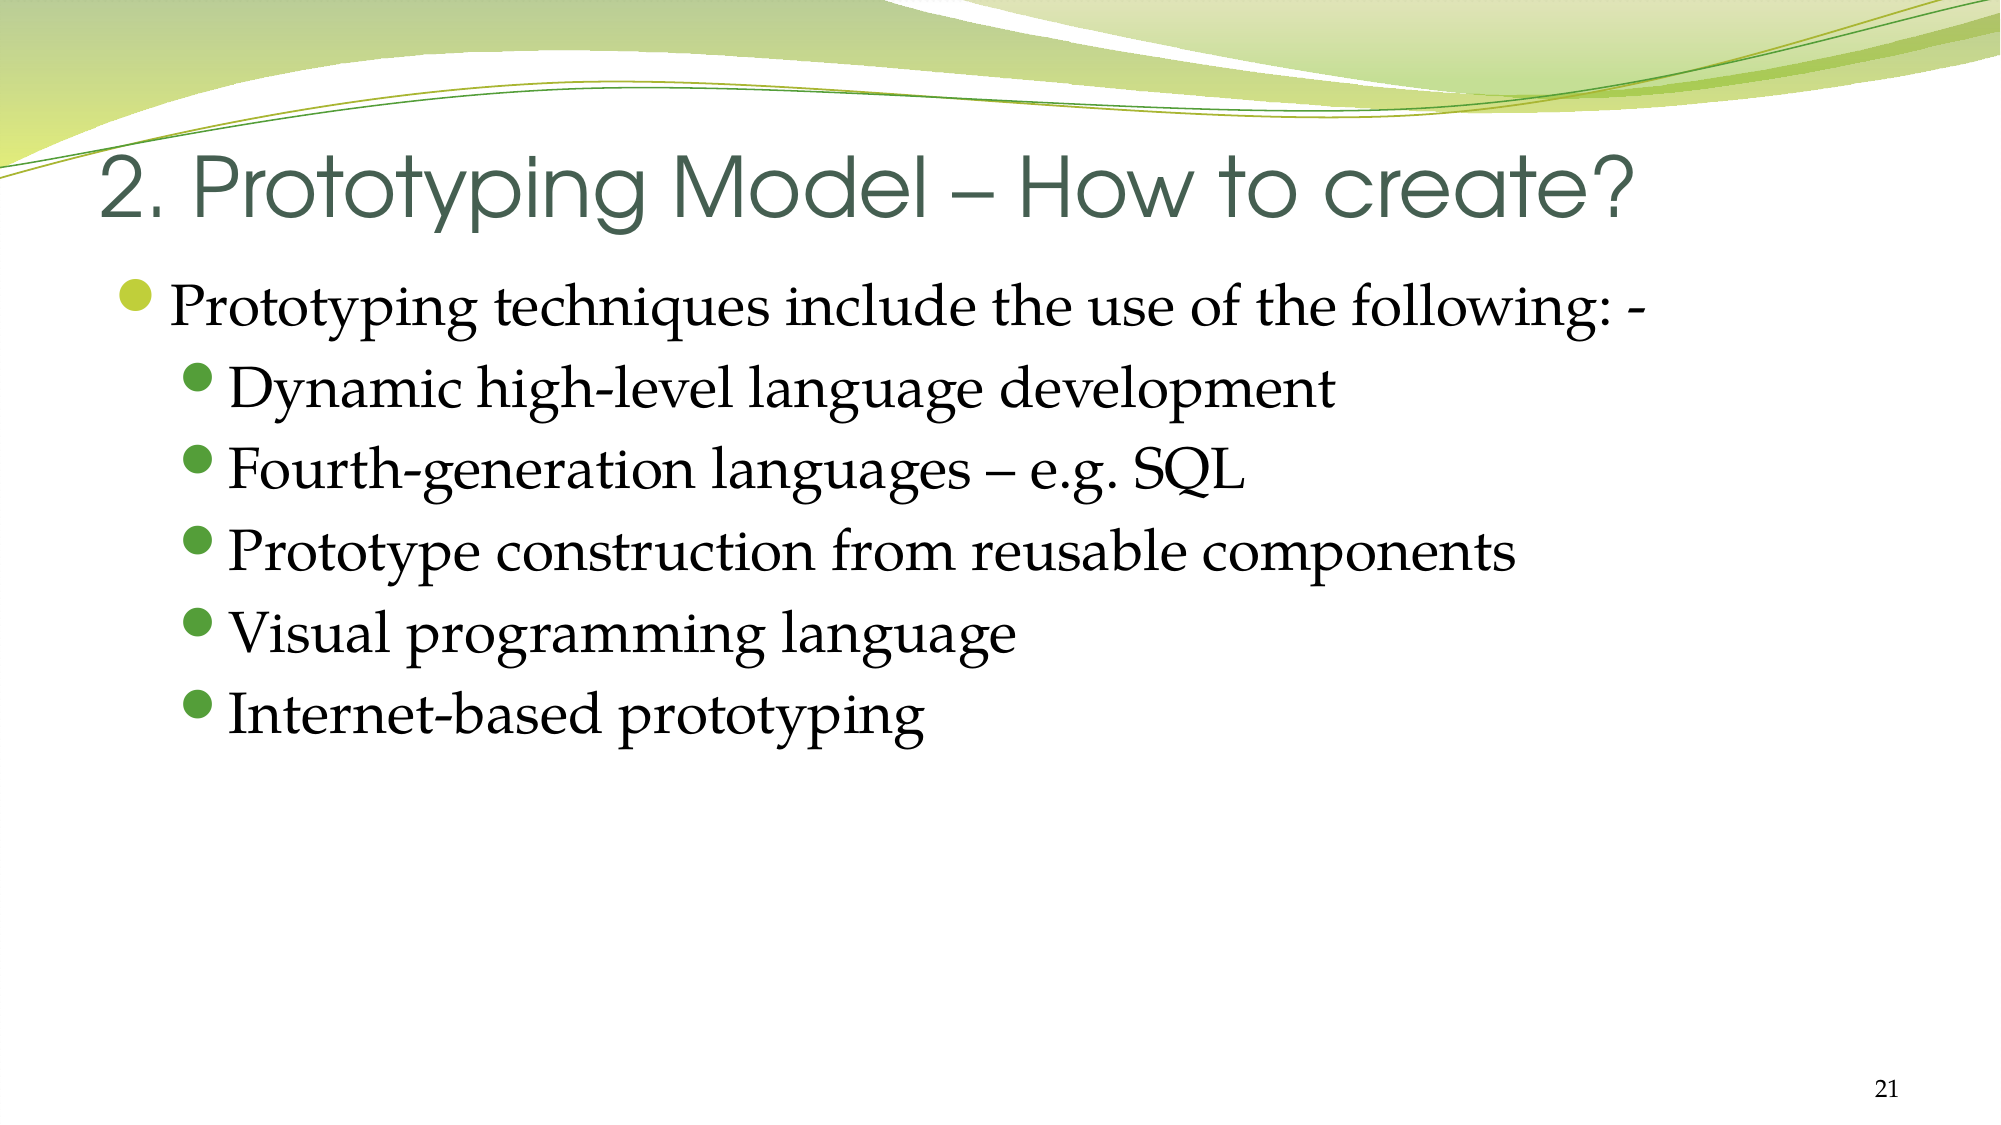

# 2. Prototyping Model – How to create?
Prototyping techniques include the use of the following: -
Dynamic high-level language development
Fourth-generation languages – e.g. SQL
Prototype construction from reusable components
Visual programming language
Internet-based prototyping
21